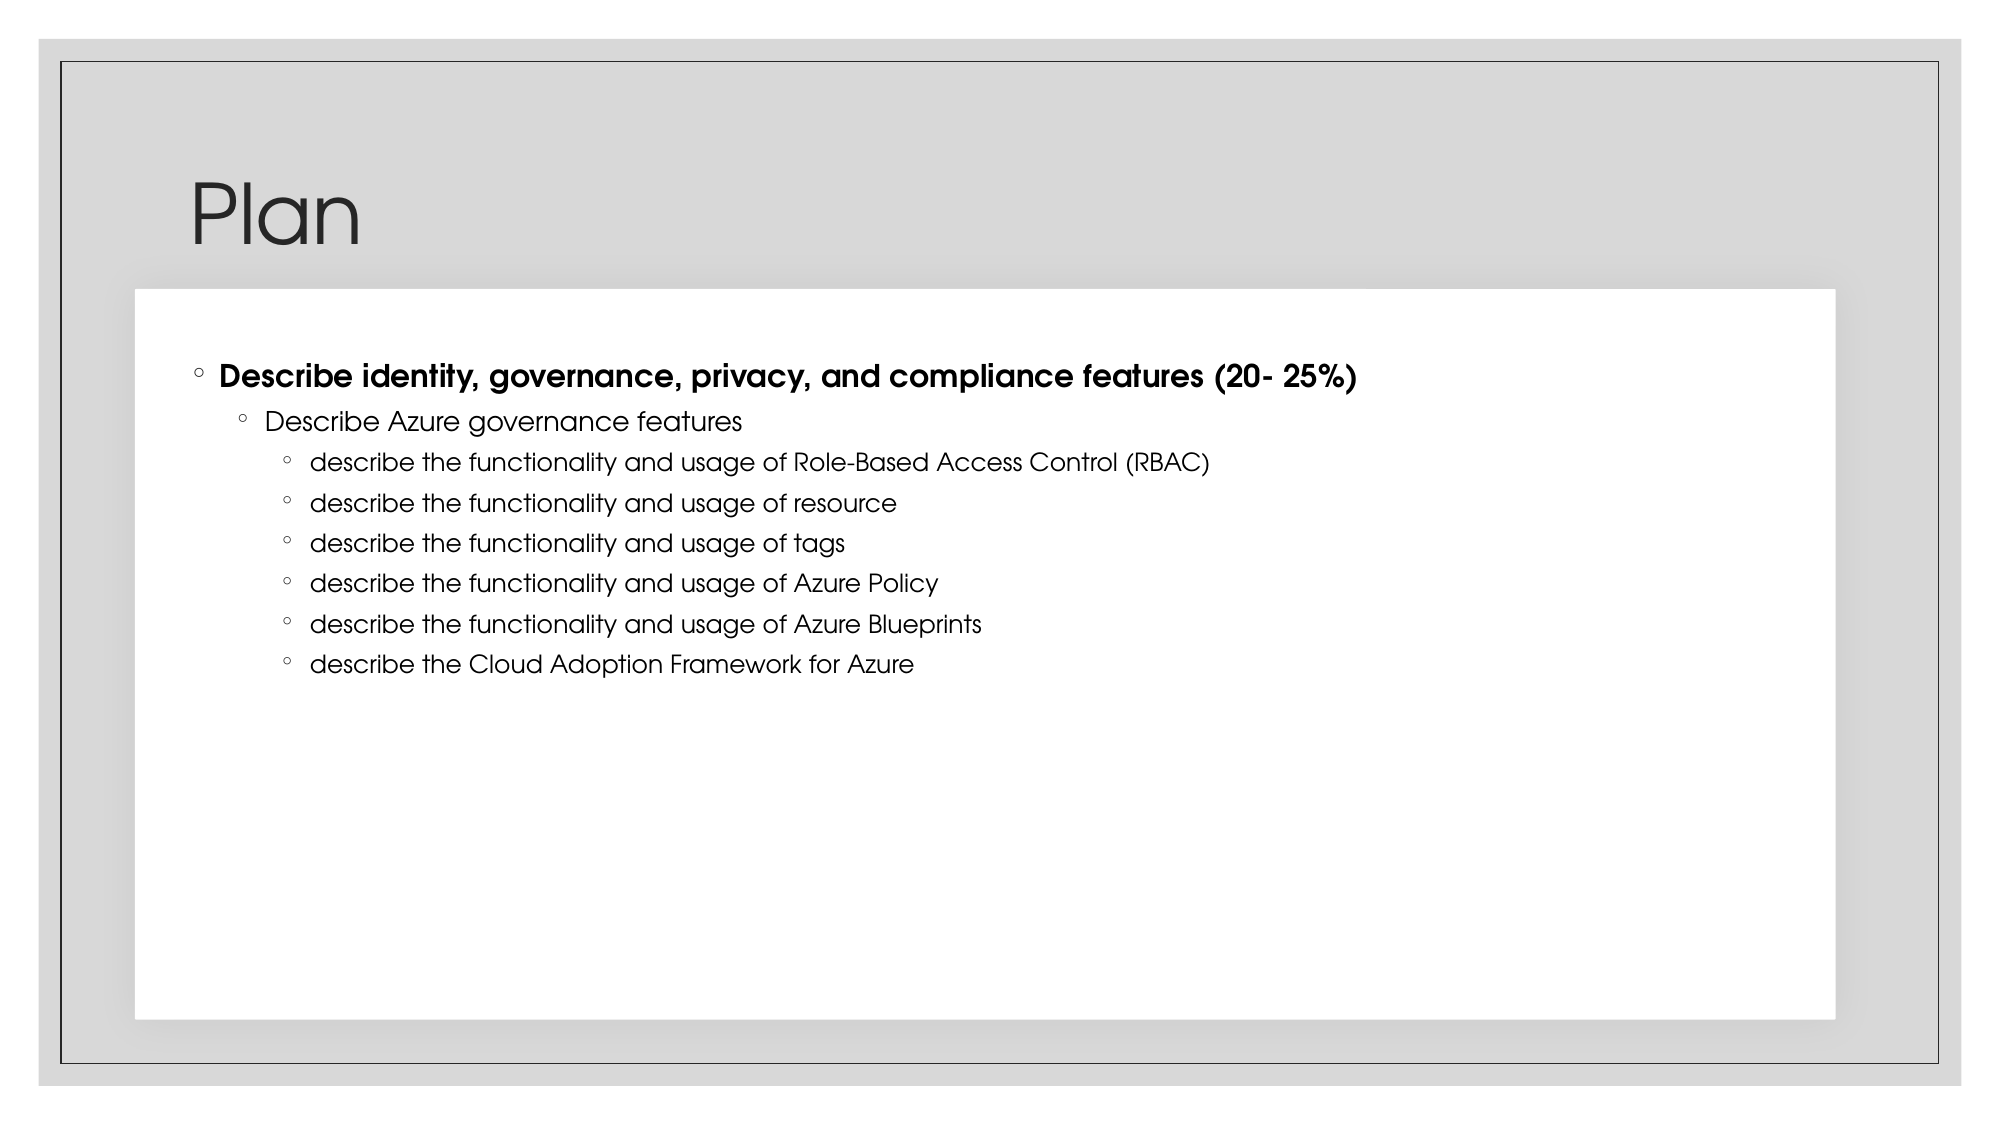

# Plan

Describe identity, governance, privacy, and compliance features (20- 25%)
Describe Azure governance features
describe the functionality and usage of Role-Based Access Control (RBAC)
describe the functionality and usage of resource
describe the functionality and usage of tags
describe the functionality and usage of Azure Policy
describe the functionality and usage of Azure Blueprints
describe the Cloud Adoption Framework for Azure